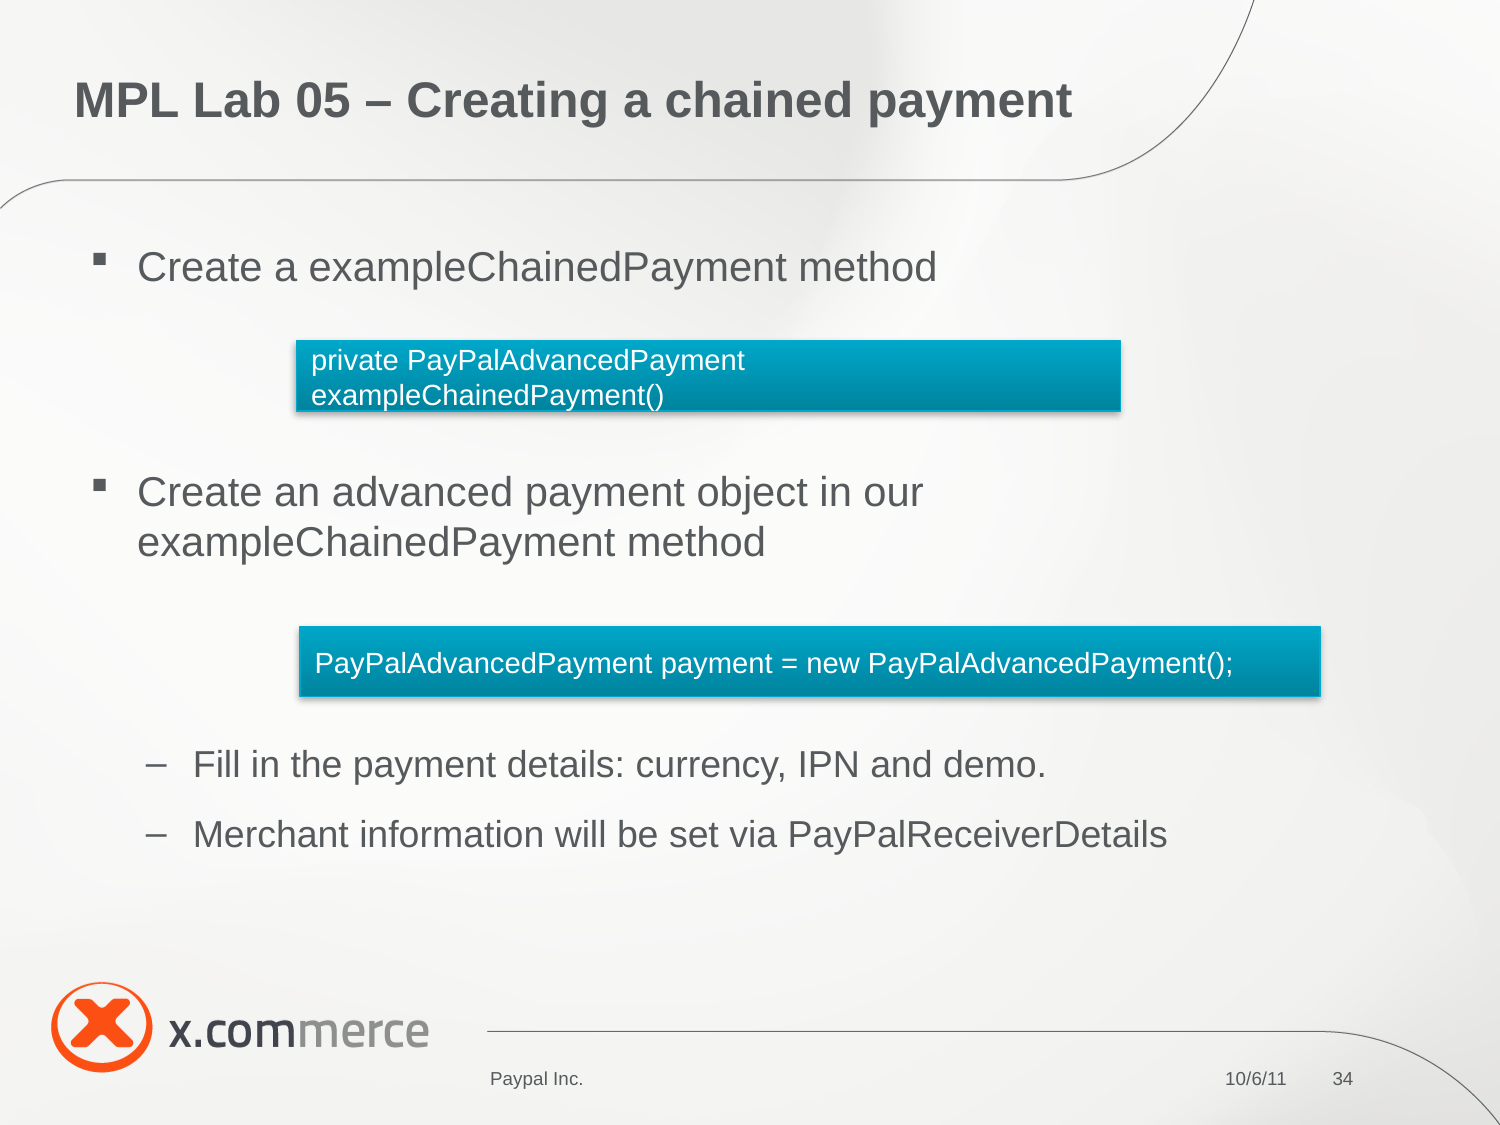

# MPL Lab 05 – Creating a chained payment
Create a exampleChainedPayment method

Create an advanced payment object in our exampleChainedPayment method

Fill in the payment details: currency, IPN and demo.
Merchant information will be set via PayPalReceiverDetails
private PayPalAdvancedPayment exampleChainedPayment()
PayPalAdvancedPayment payment = new PayPalAdvancedPayment();
Paypal Inc.
10/6/11
34